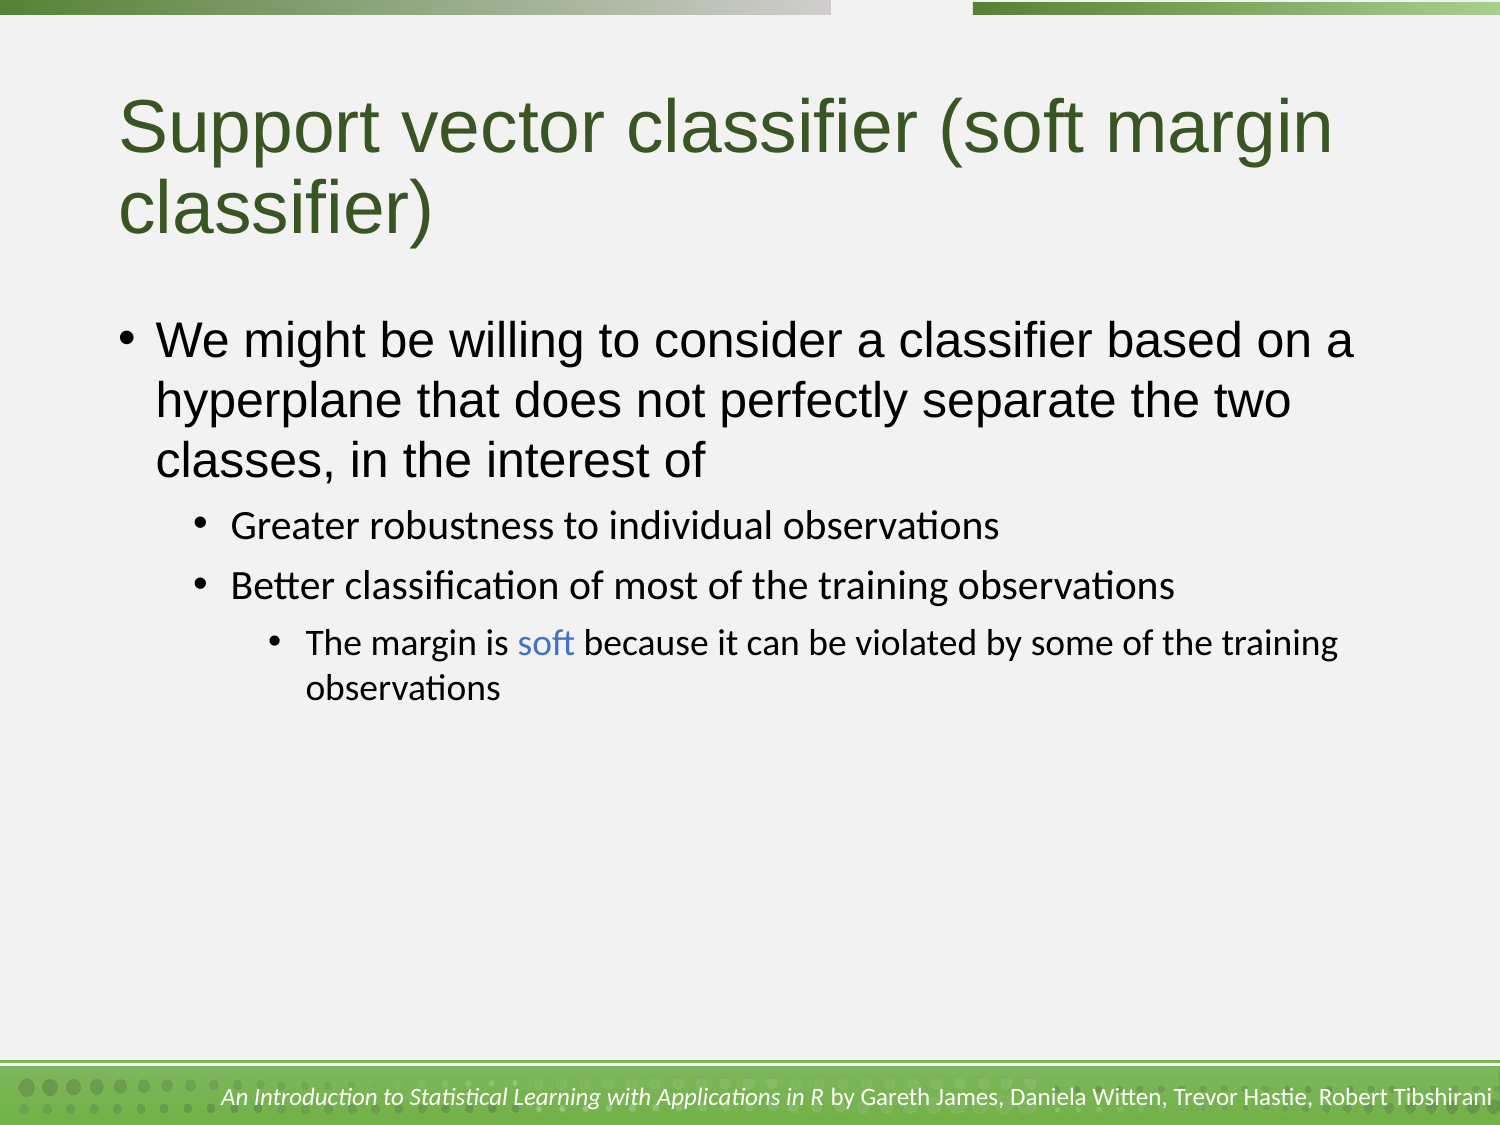

# Support vector classifier (soft margin classifier)
We might be willing to consider a classifier based on a hyperplane that does not perfectly separate the two classes, in the interest of
Greater robustness to individual observations
Better classification of most of the training observations
The margin is soft because it can be violated by some of the training observations
 An Introduction to Statistical Learning with Applications in R by Gareth James, Daniela Witten, Trevor Hastie, Robert Tibshirani